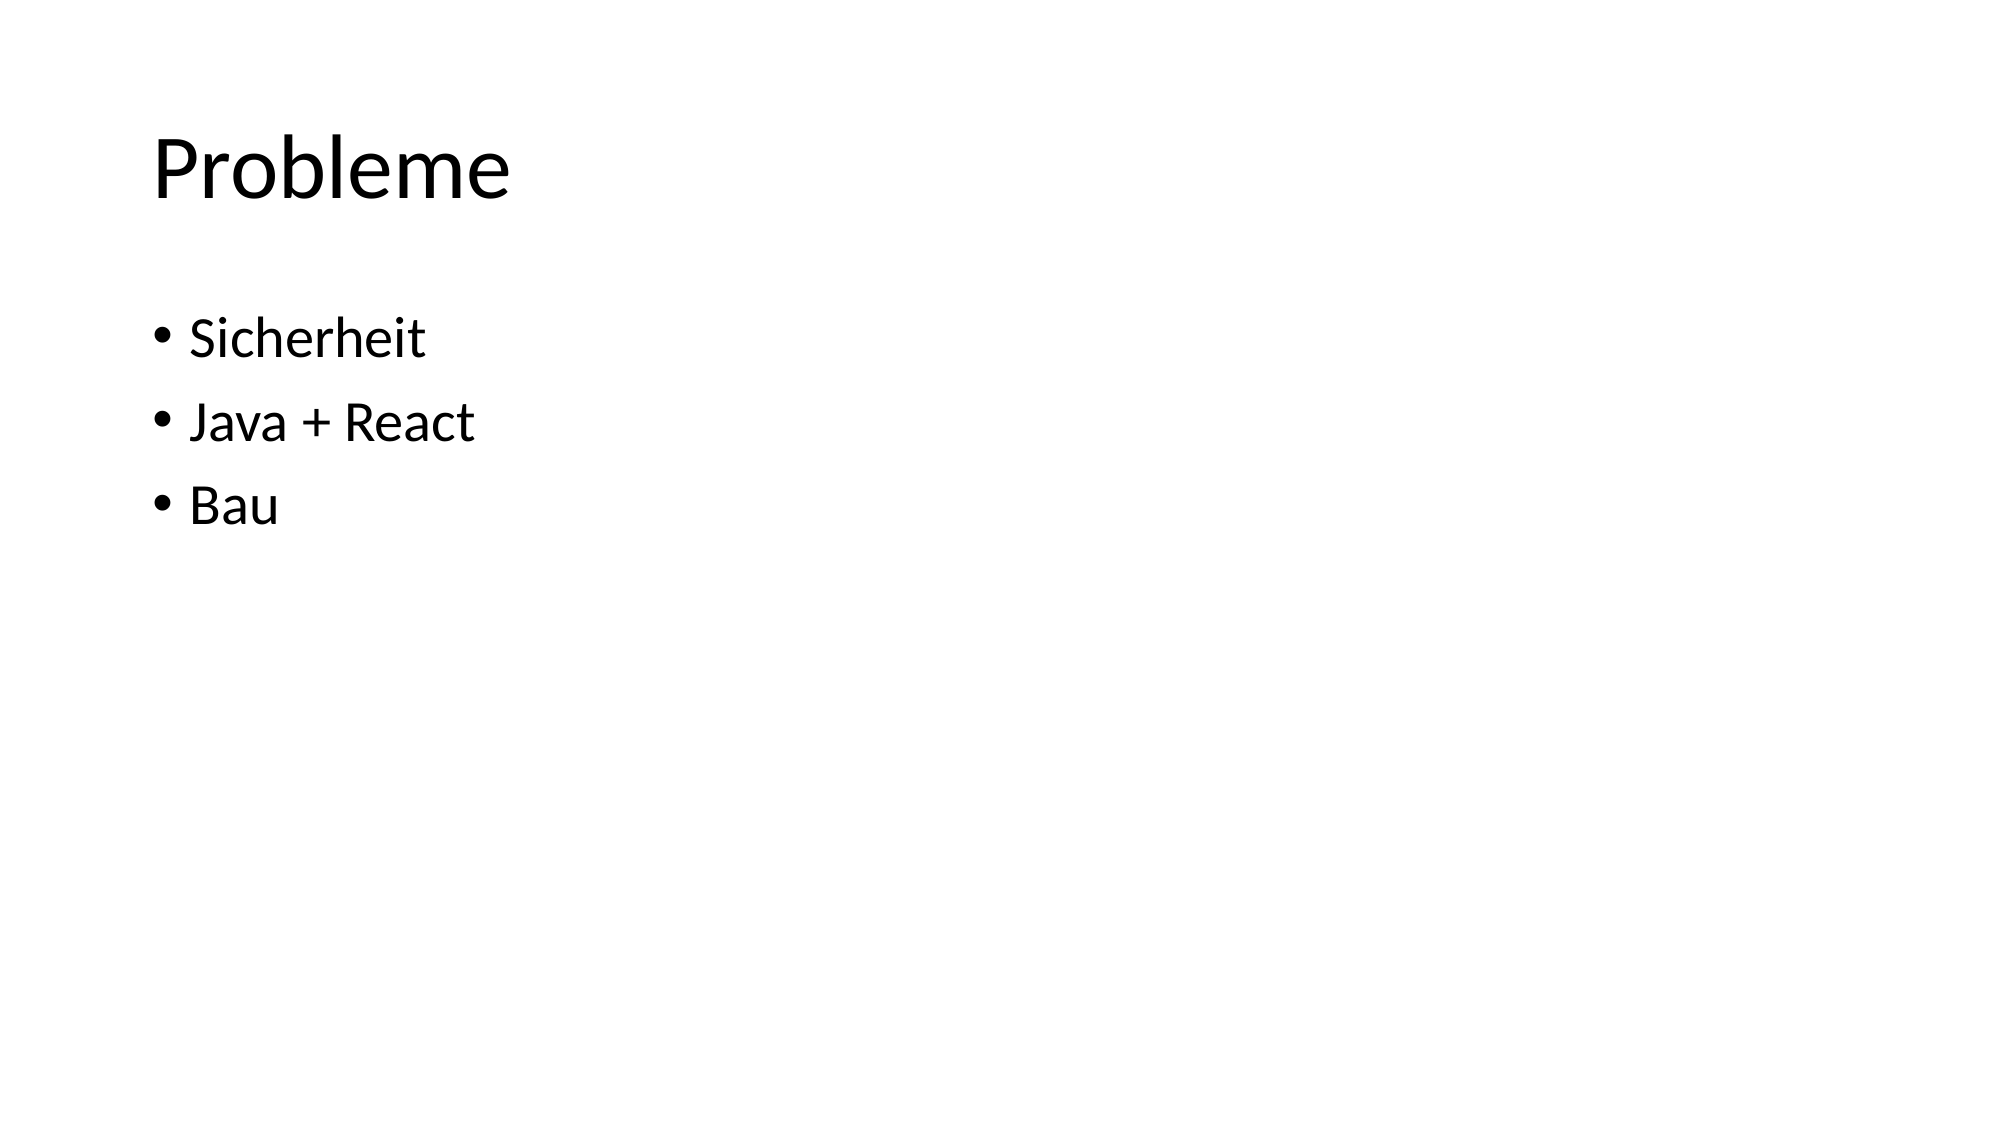

# Probleme
Sicherheit
Java + React
Bau